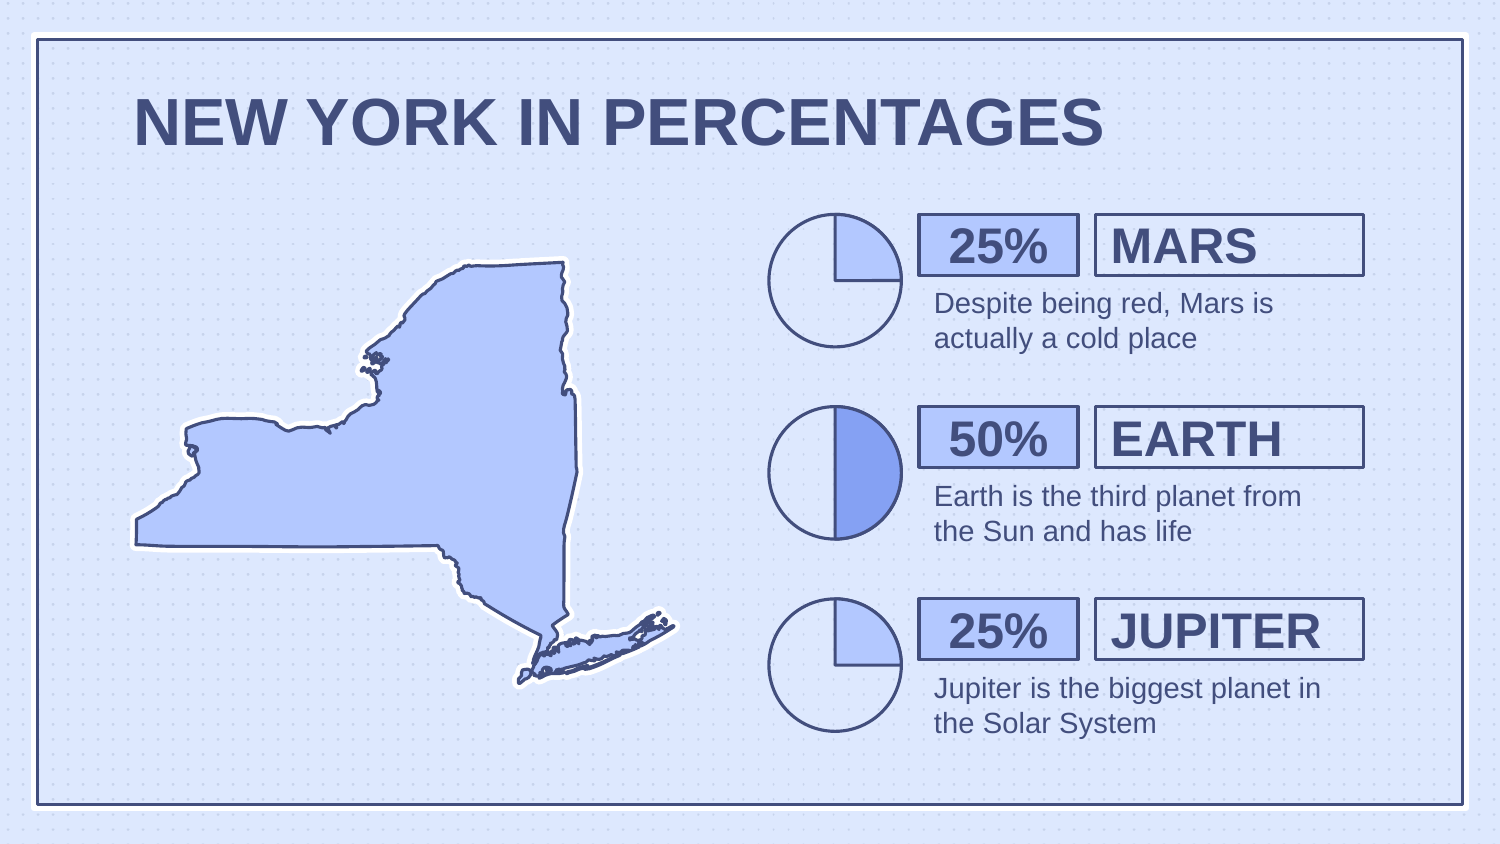

# NEW YORK IN PERCENTAGES
25%
MARS

Despite being red, Mars is actually a cold place
50%
EARTH

Earth is the third planet from the Sun and has life

25%
JUPITER
Jupiter is the biggest planet in the Solar System